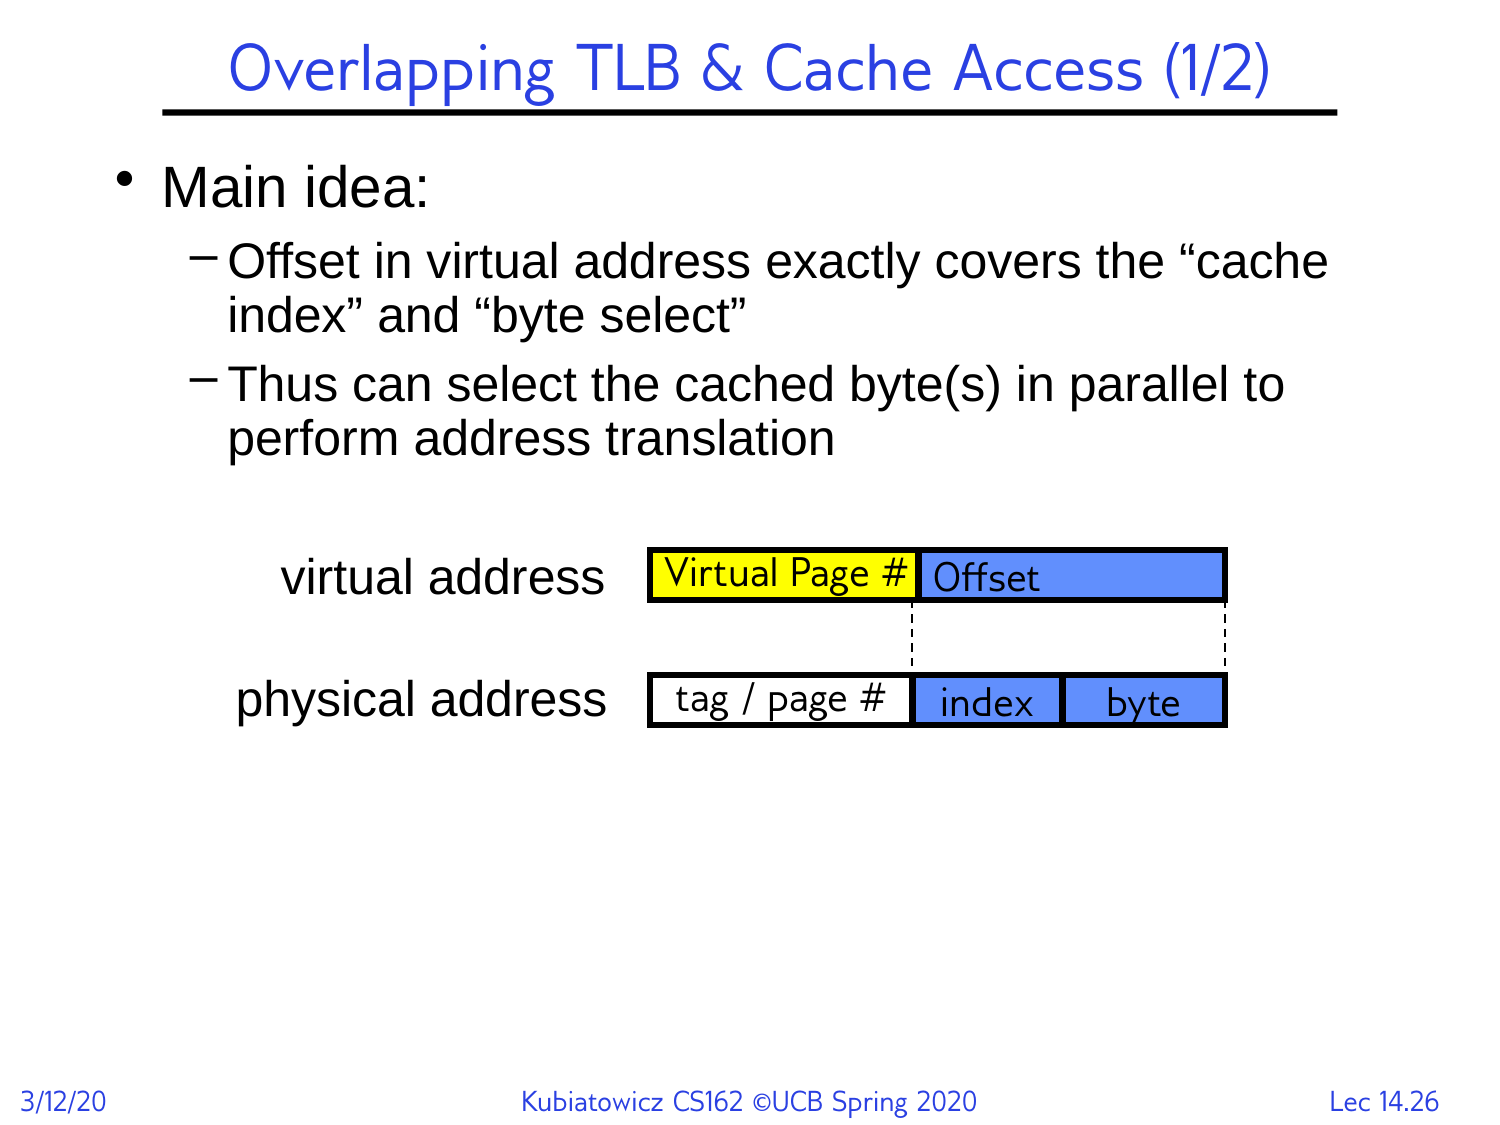

# Overlapping TLB & Cache Access (1/2)
Main idea:
Offset in virtual address exactly covers the “cache index” and “byte select”
Thus can select the cached byte(s) in parallel to perform address translation
virtual address
Virtual Page #
Offset
physical address
tag / page #
index
byte